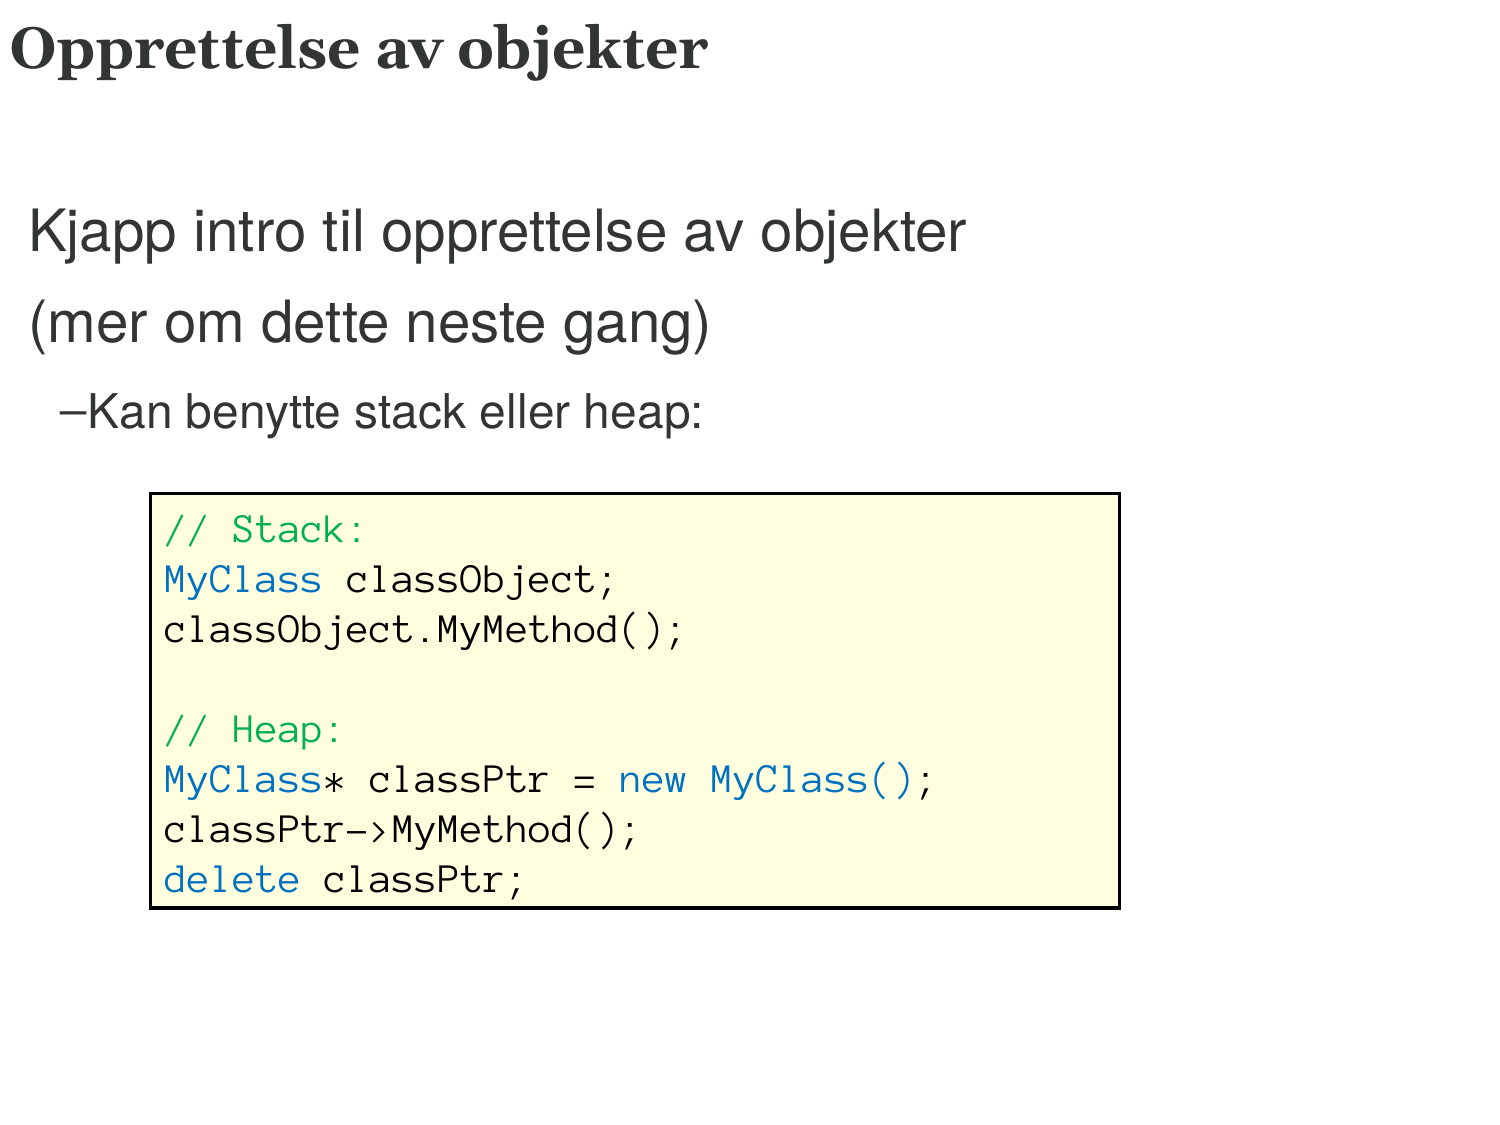

# Opprettelse av objekter
Kjapp intro til opprettelse av objekter
(mer om dette neste gang)
Kan benytte stack eller heap:

// Stack:
MyClass classObject;
classObject.MyMethod();

// Heap:
MyClass* classPtr = new MyClass();
classPtr->MyMethod();
delete classPtr;